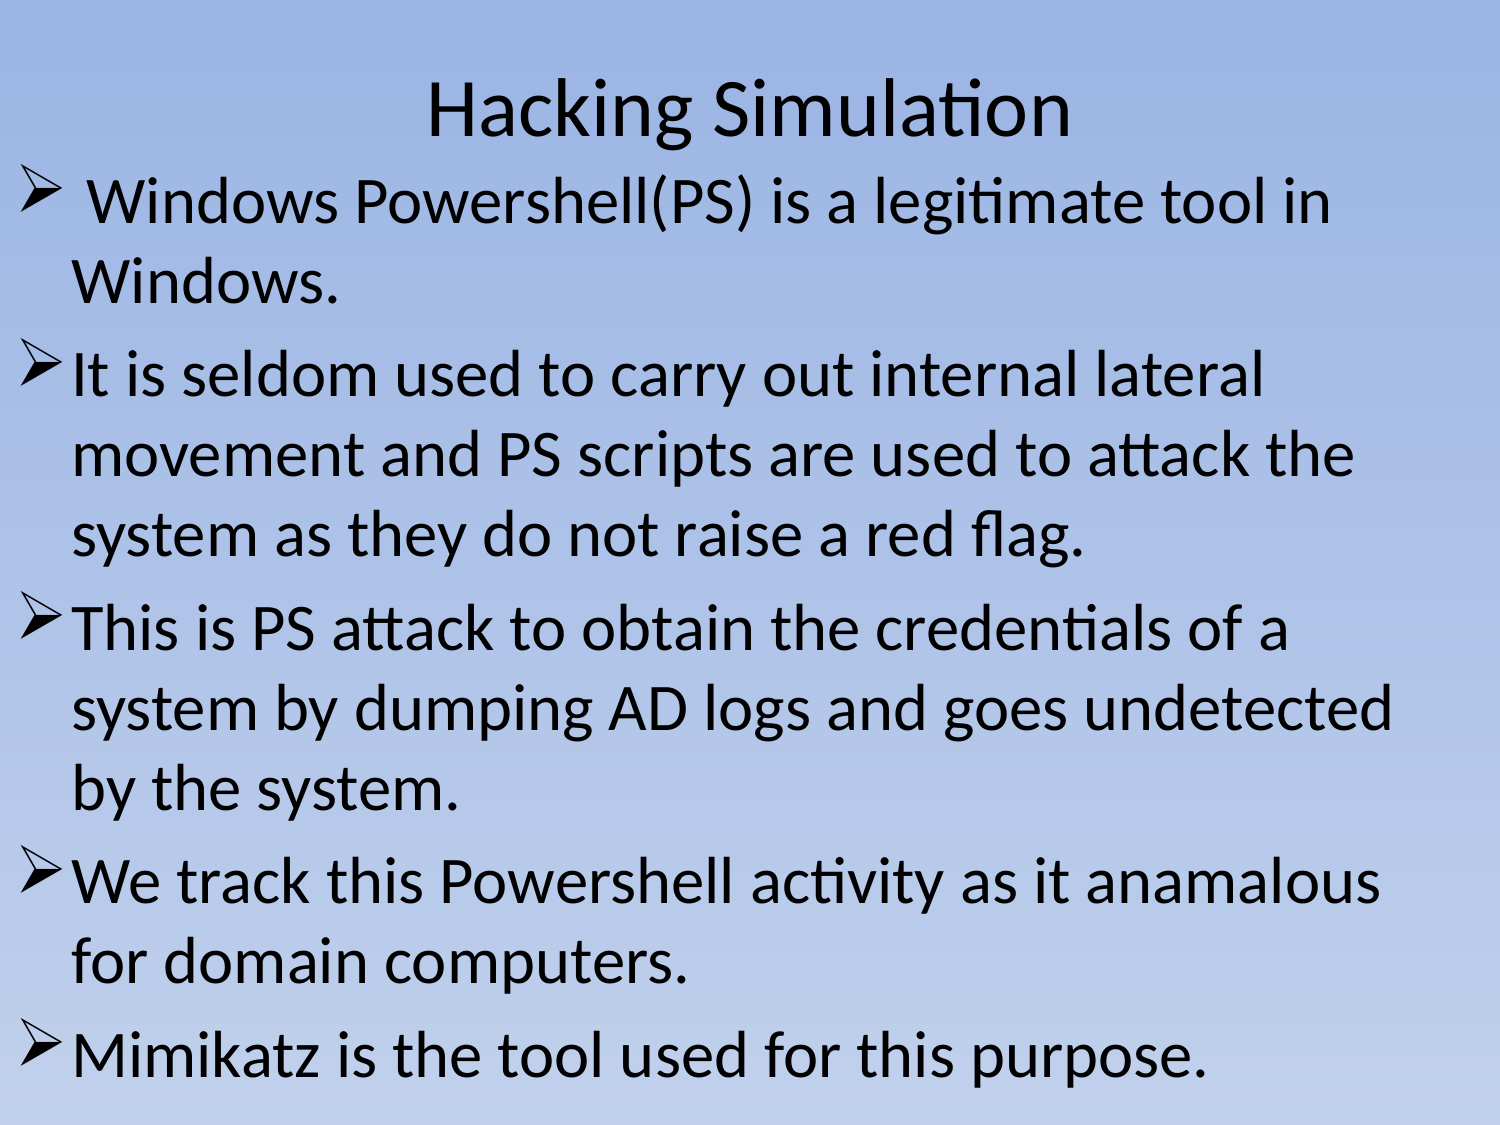

# Hacking Simulation
 Windows Powershell(PS) is a legitimate tool in Windows.
It is seldom used to carry out internal lateral movement and PS scripts are used to attack the system as they do not raise a red flag.
This is PS attack to obtain the credentials of a system by dumping AD logs and goes undetected by the system.
We track this Powershell activity as it anamalous for domain computers.
Mimikatz is the tool used for this purpose.